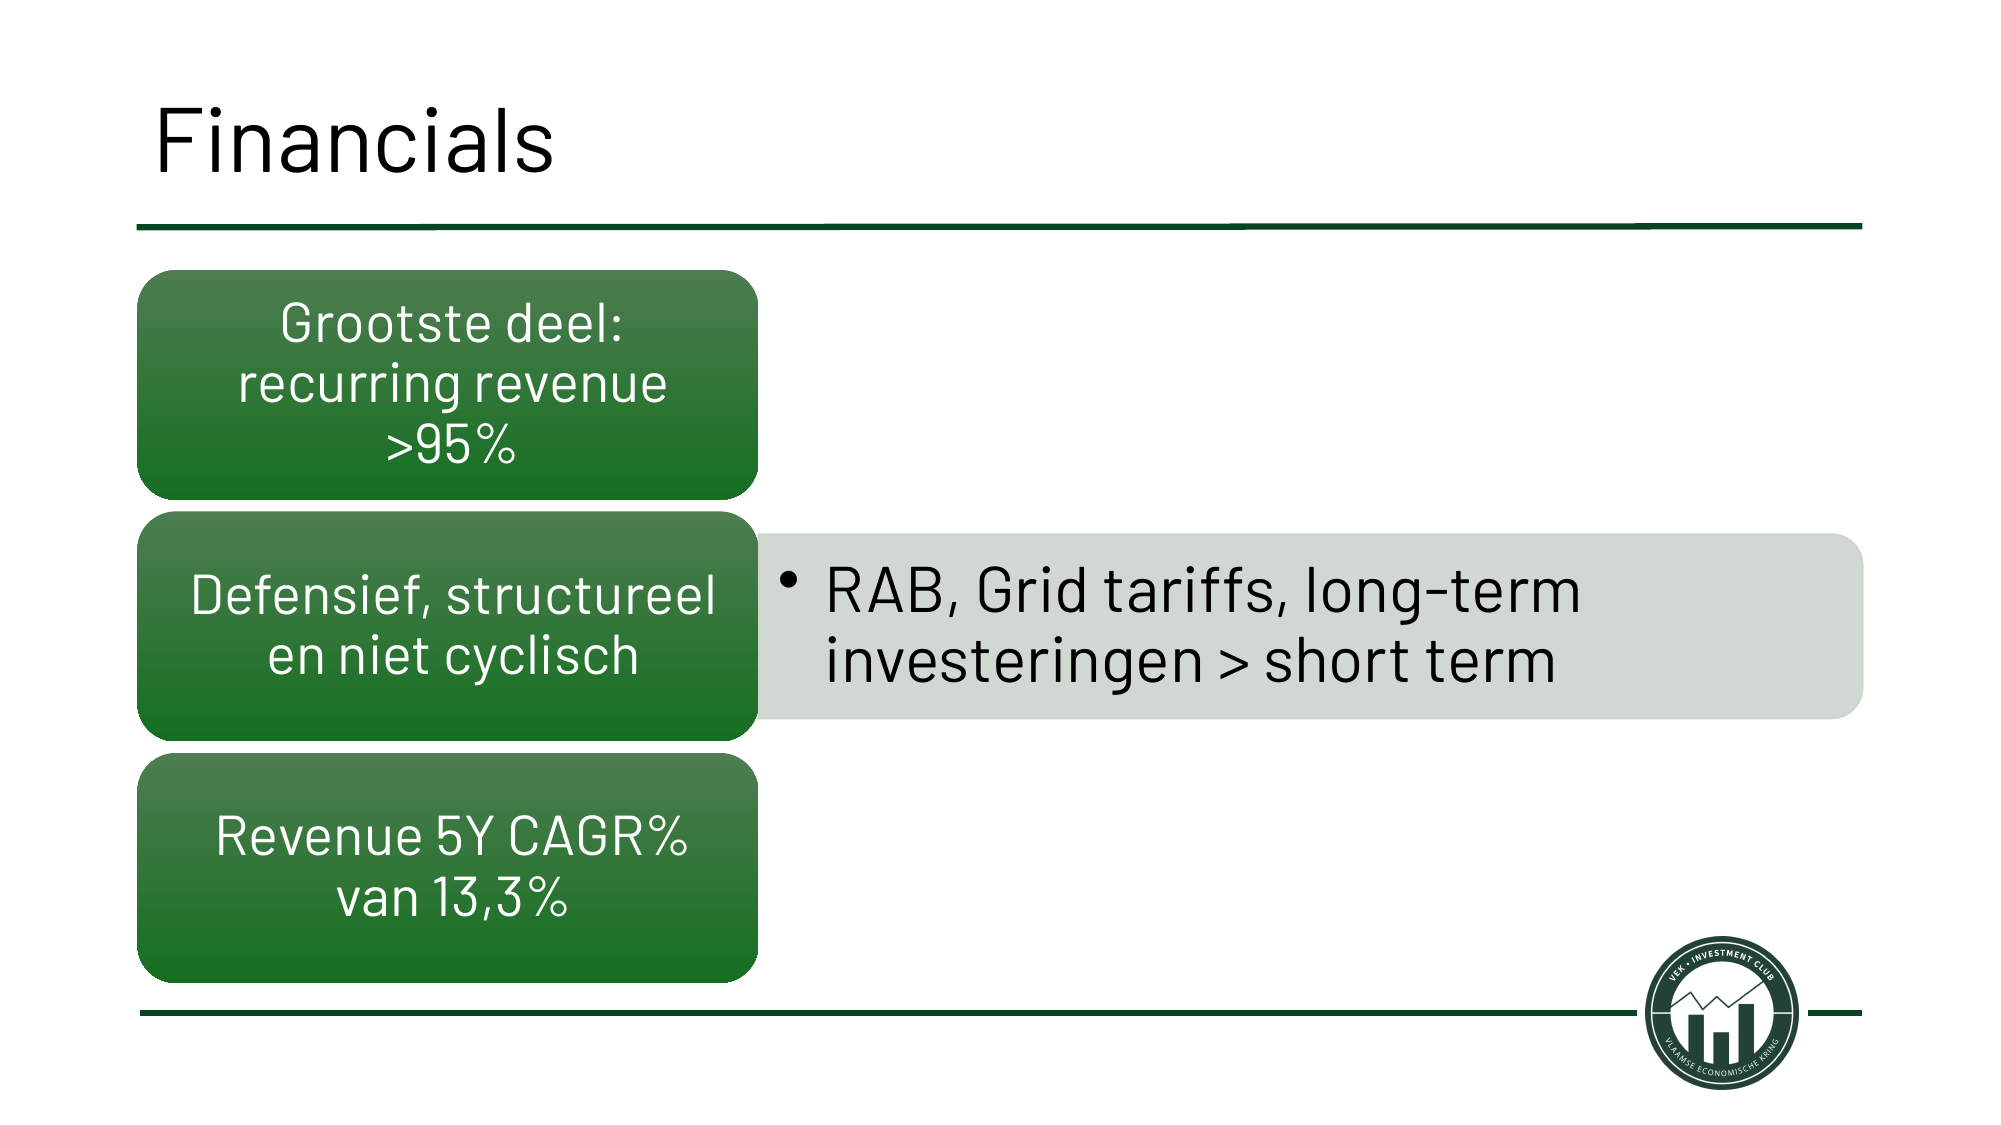

# Financials
Grootste deel: recurring revenue >95%
RAB, Grid tariffs, long-term investeringen > short term
Defensief, structureel en niet cyclisch
Revenue 5Y CAGR% van 13,3%